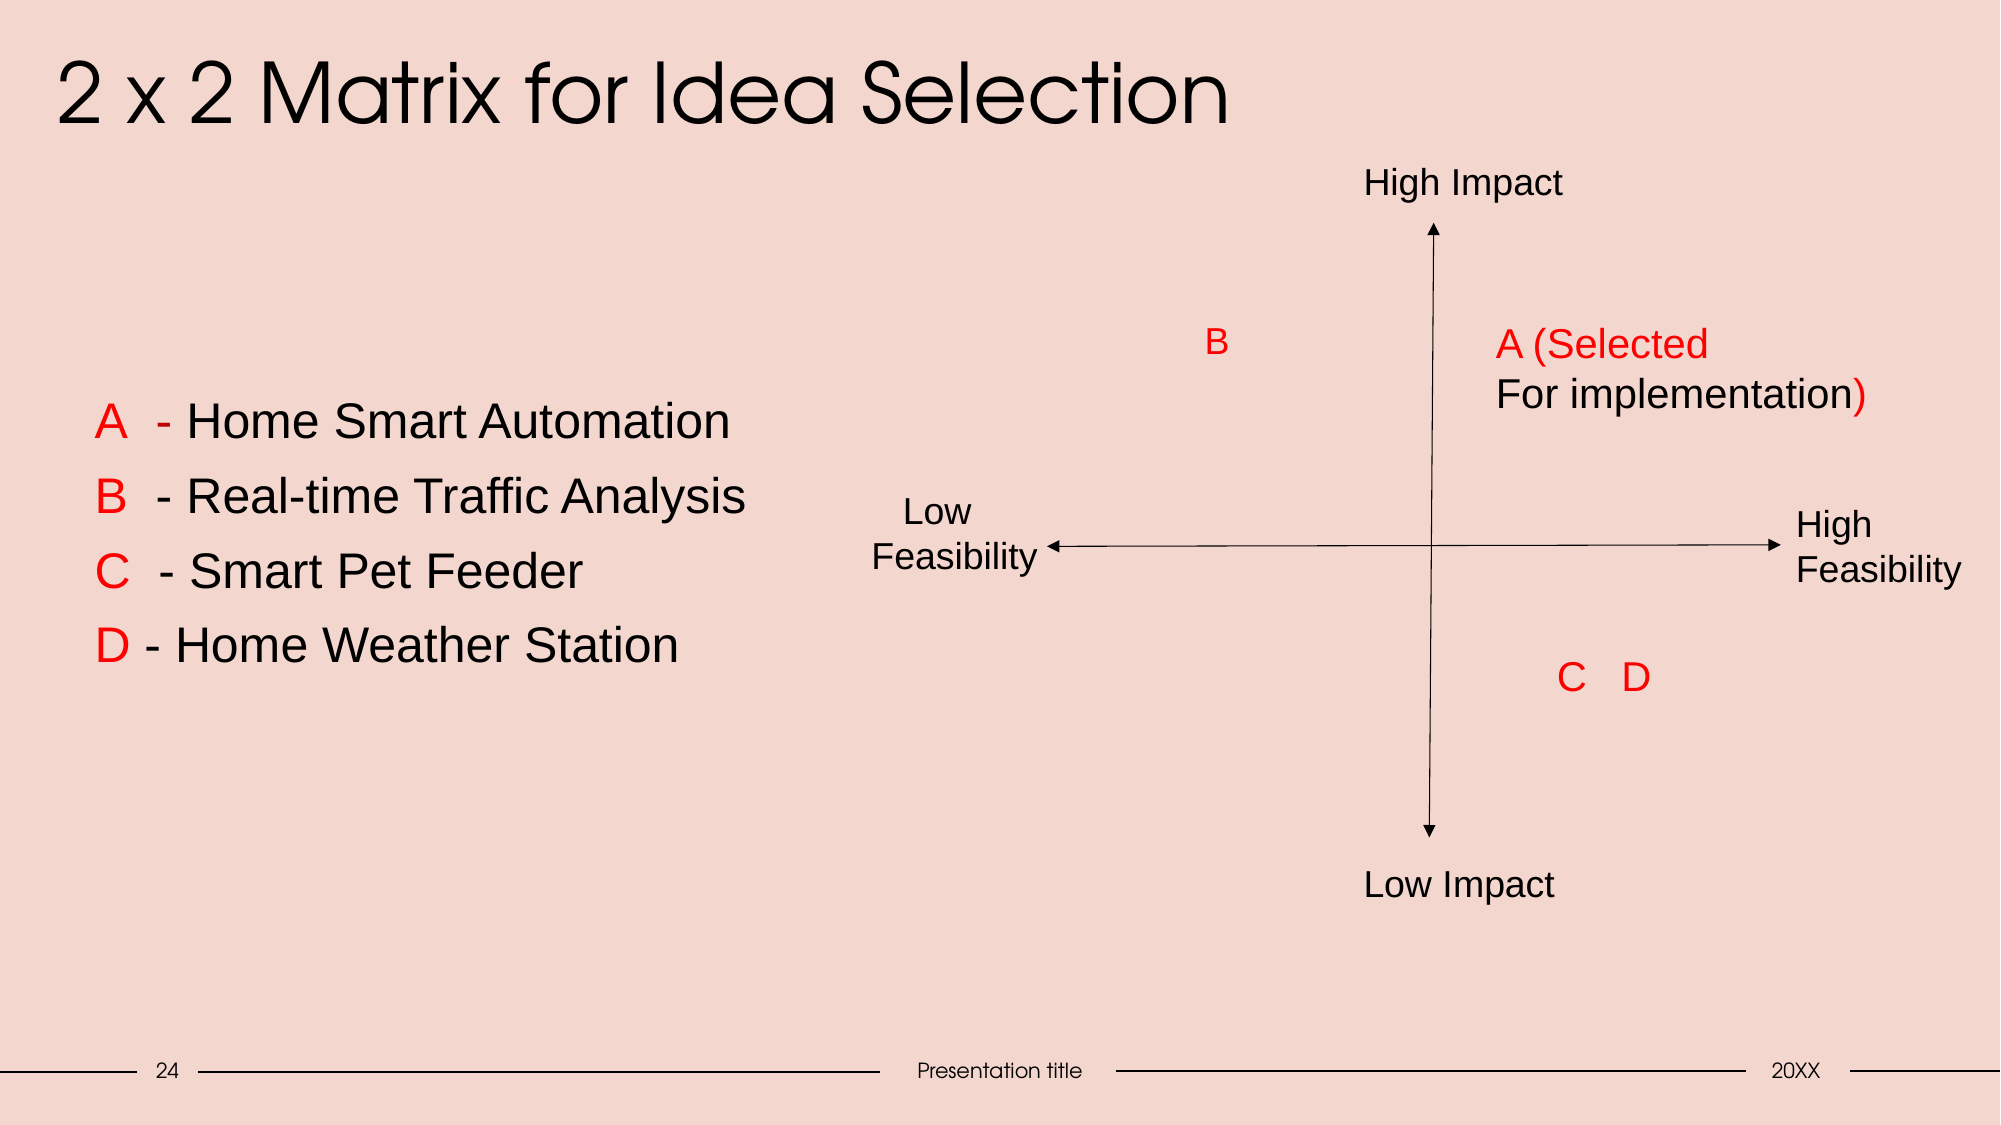

# 2 x 2 Matrix for Idea Selection
High Impact

A  - Home Smart Automation
B  - Real-time Traffic Analysis
C  - Smart Pet Feeder
D - Home Weather Station

B
A (Selected
For implementation)
   Low
Feasibility
High
Feasibility
C   D
Low Impact
24
Presentation title
20XX